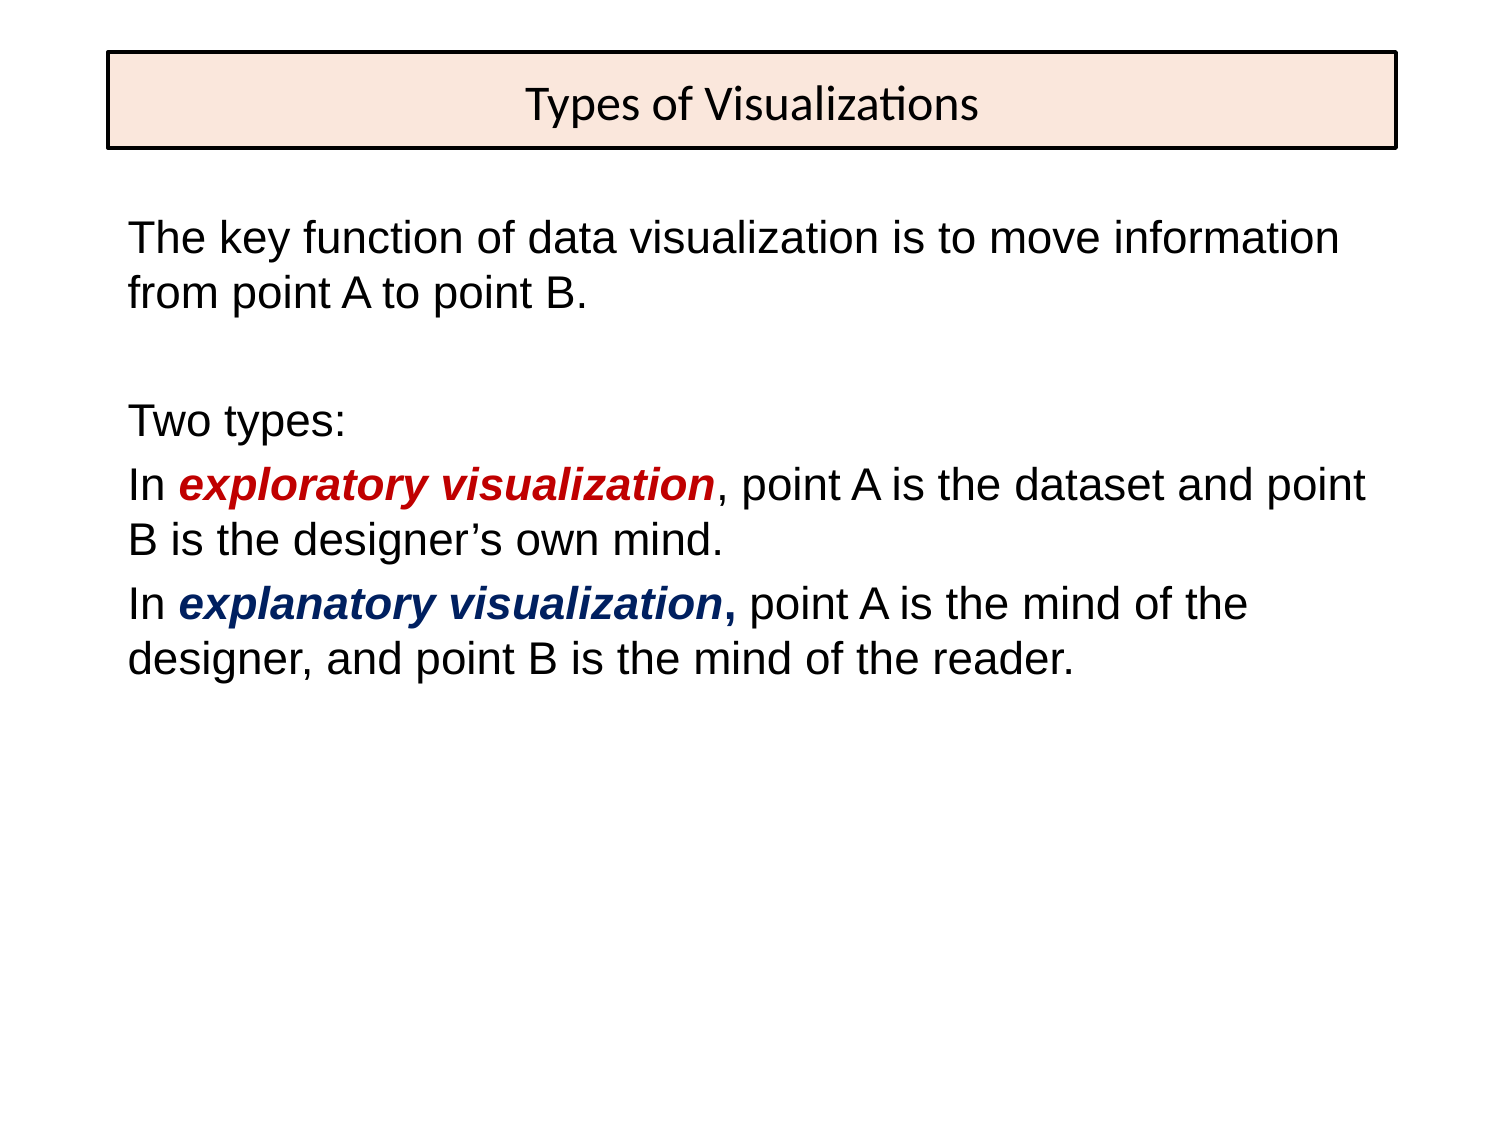

# Types of Visualizations
The key function of data visualization is to move information from point A to point B.

Two types:
In exploratory visualization, point A is the dataset and point B is the designer’s own mind.
In explanatory visualization, point A is the mind of the designer, and point B is the mind of the reader.